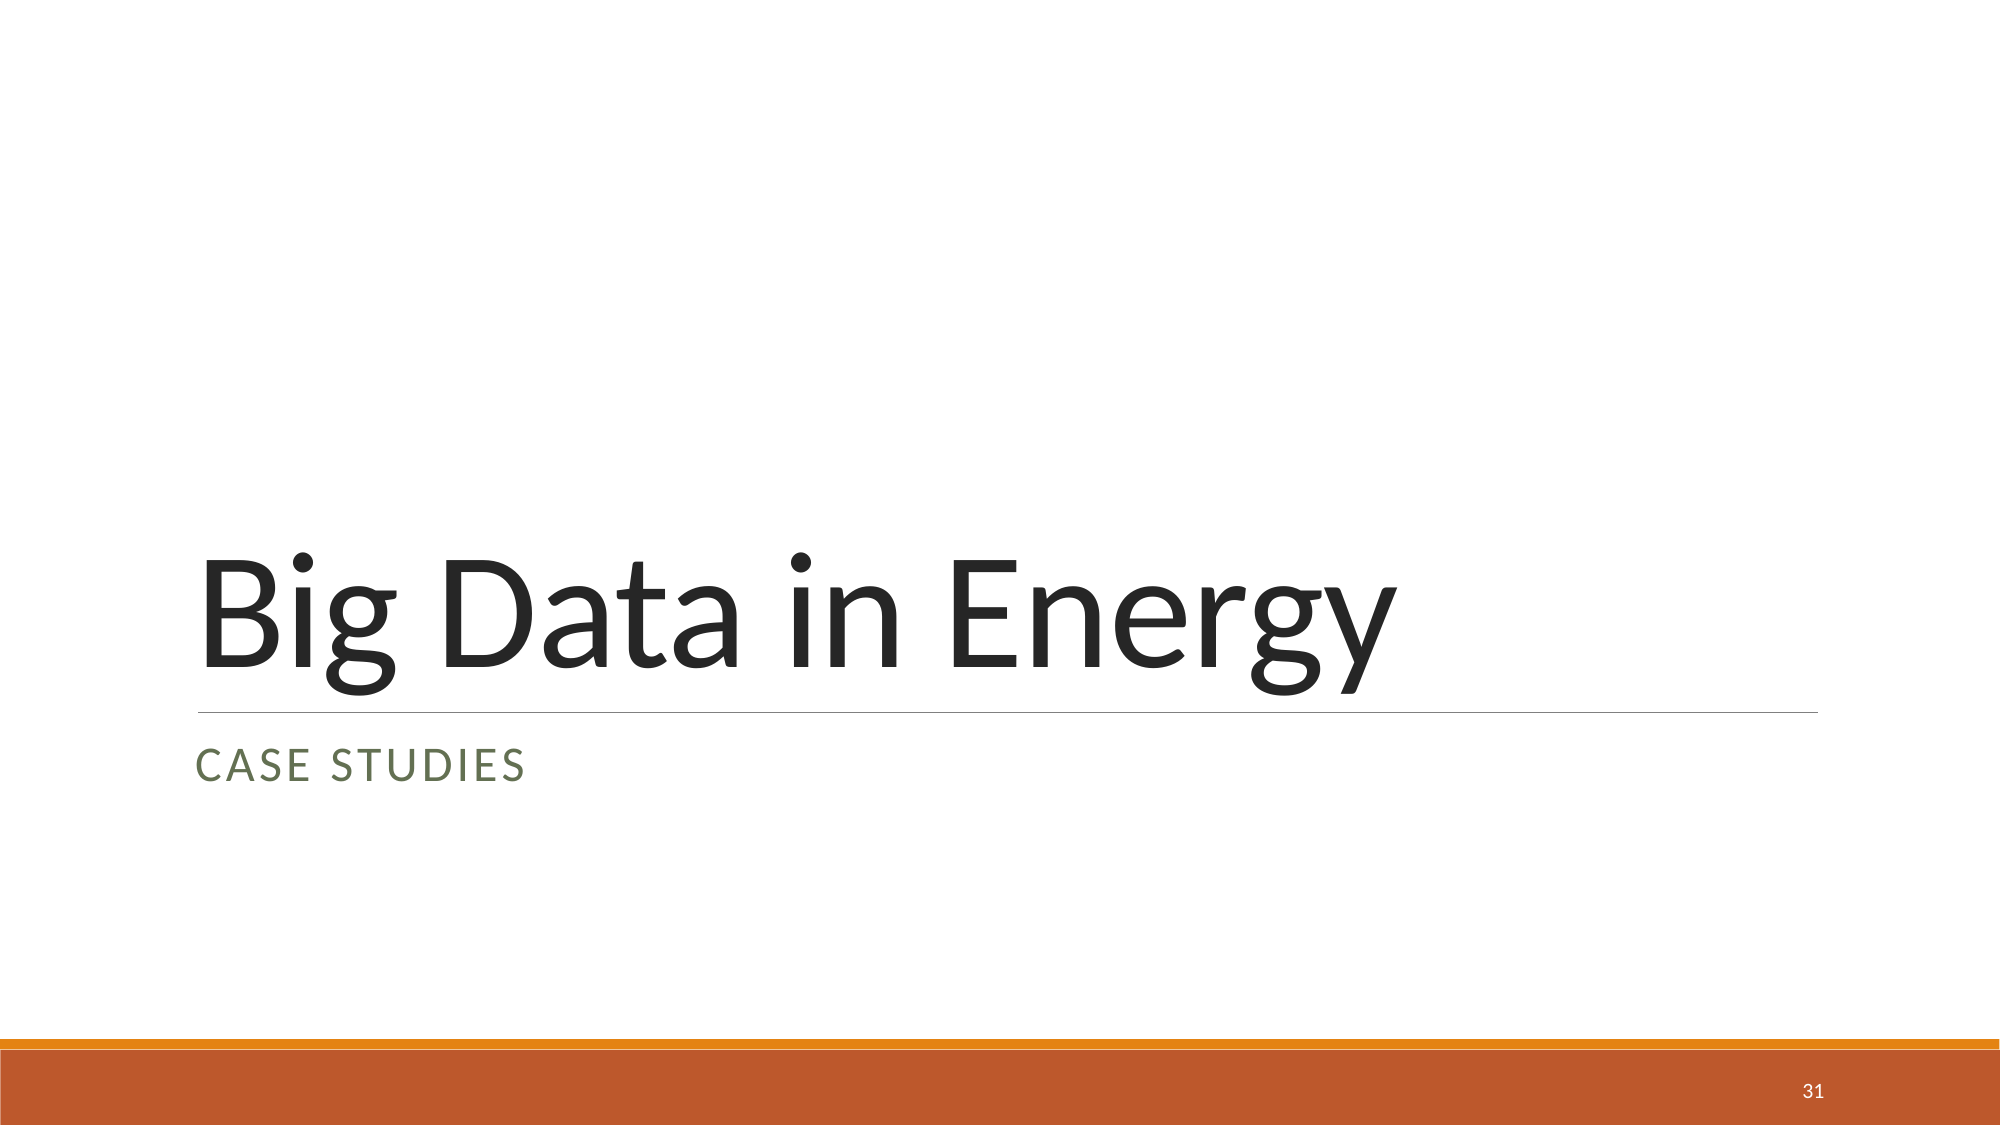

# Big Data in Energy
CASE STUDIES
31